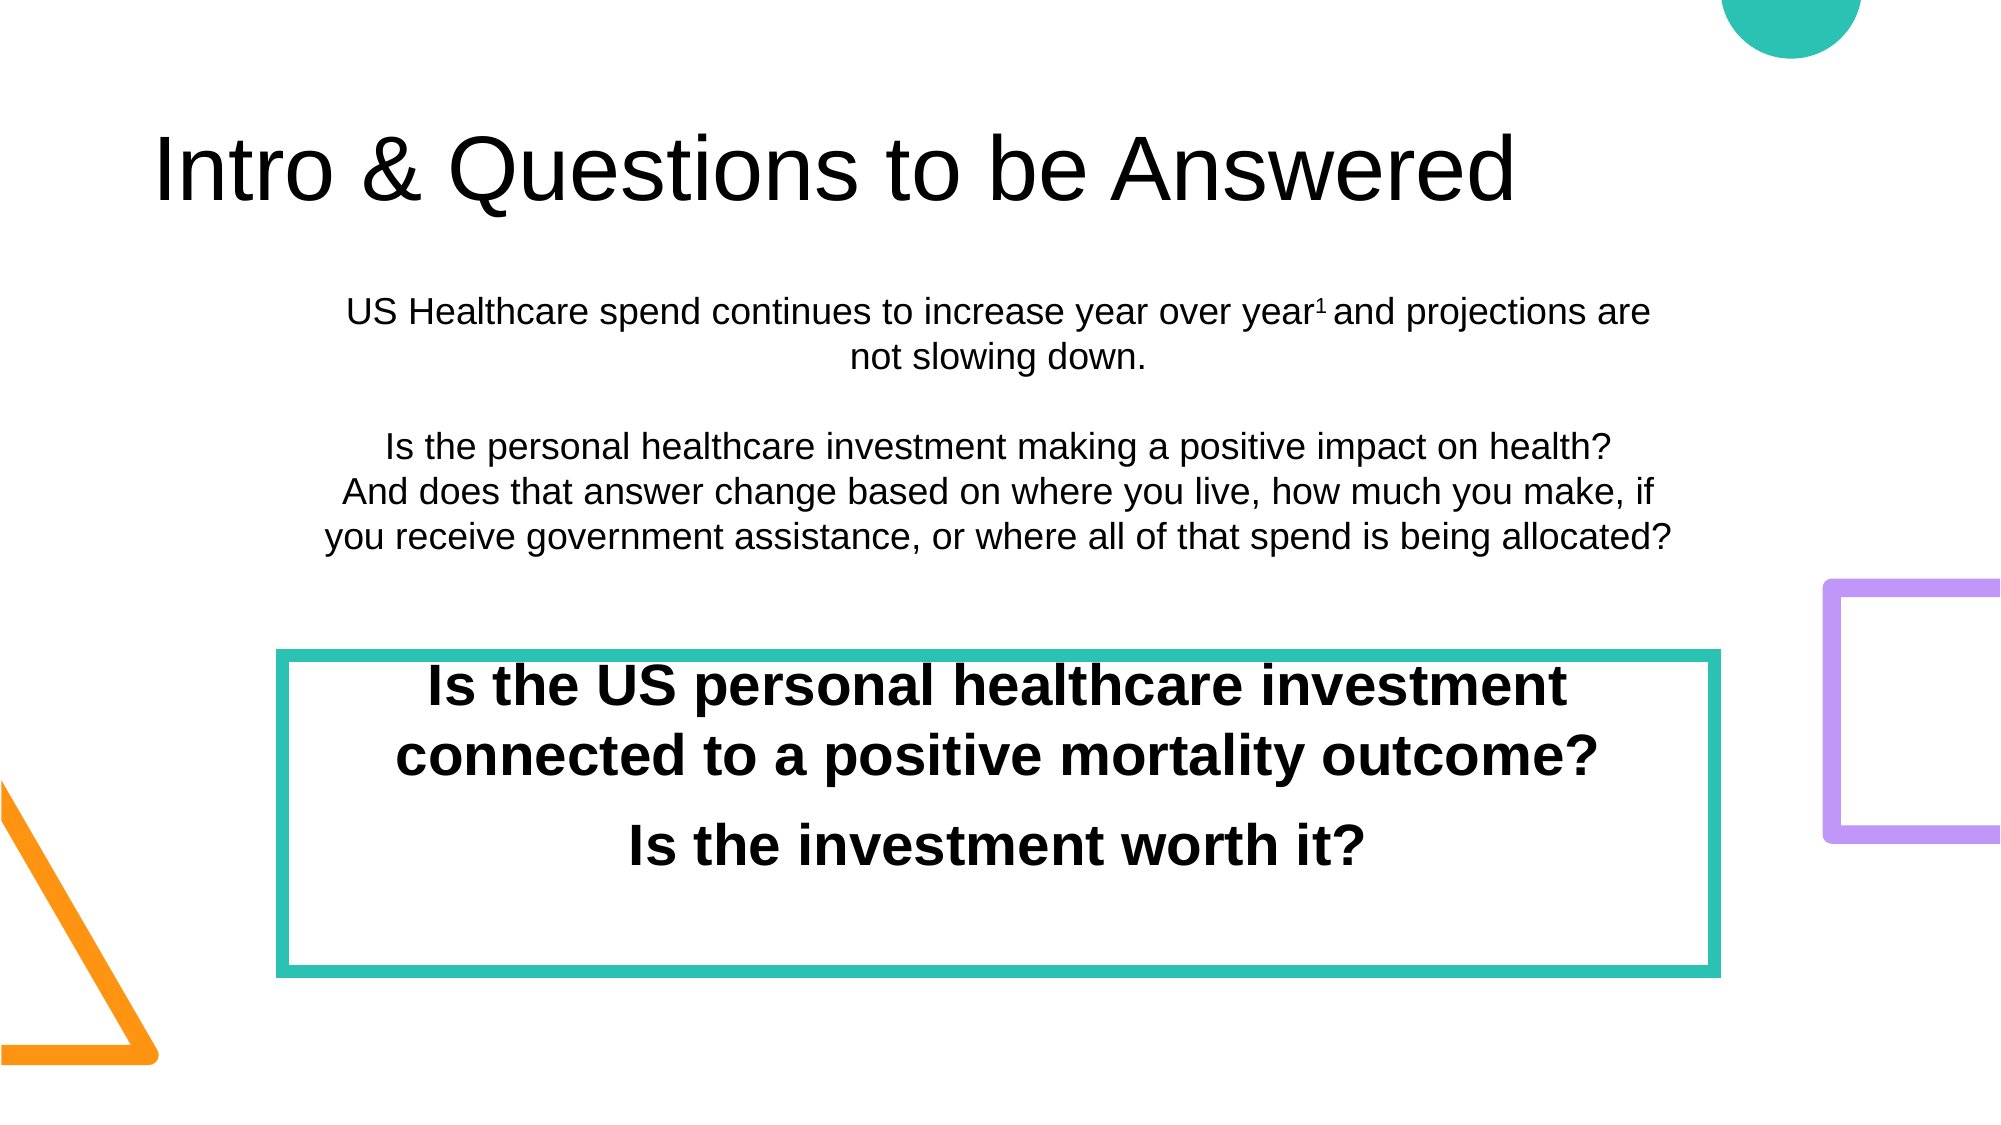

# Intro & Questions to be Answered
US Healthcare spend continues to increase year over year1 and projections are not slowing down.

Is the personal healthcare investment making a positive impact on health?
And does that answer change based on where you live, how much you make, if you receive government assistance, or where all of that spend is being allocated?
Is the US personal healthcare investment connected to a positive mortality outcome?

Is the investment worth it?